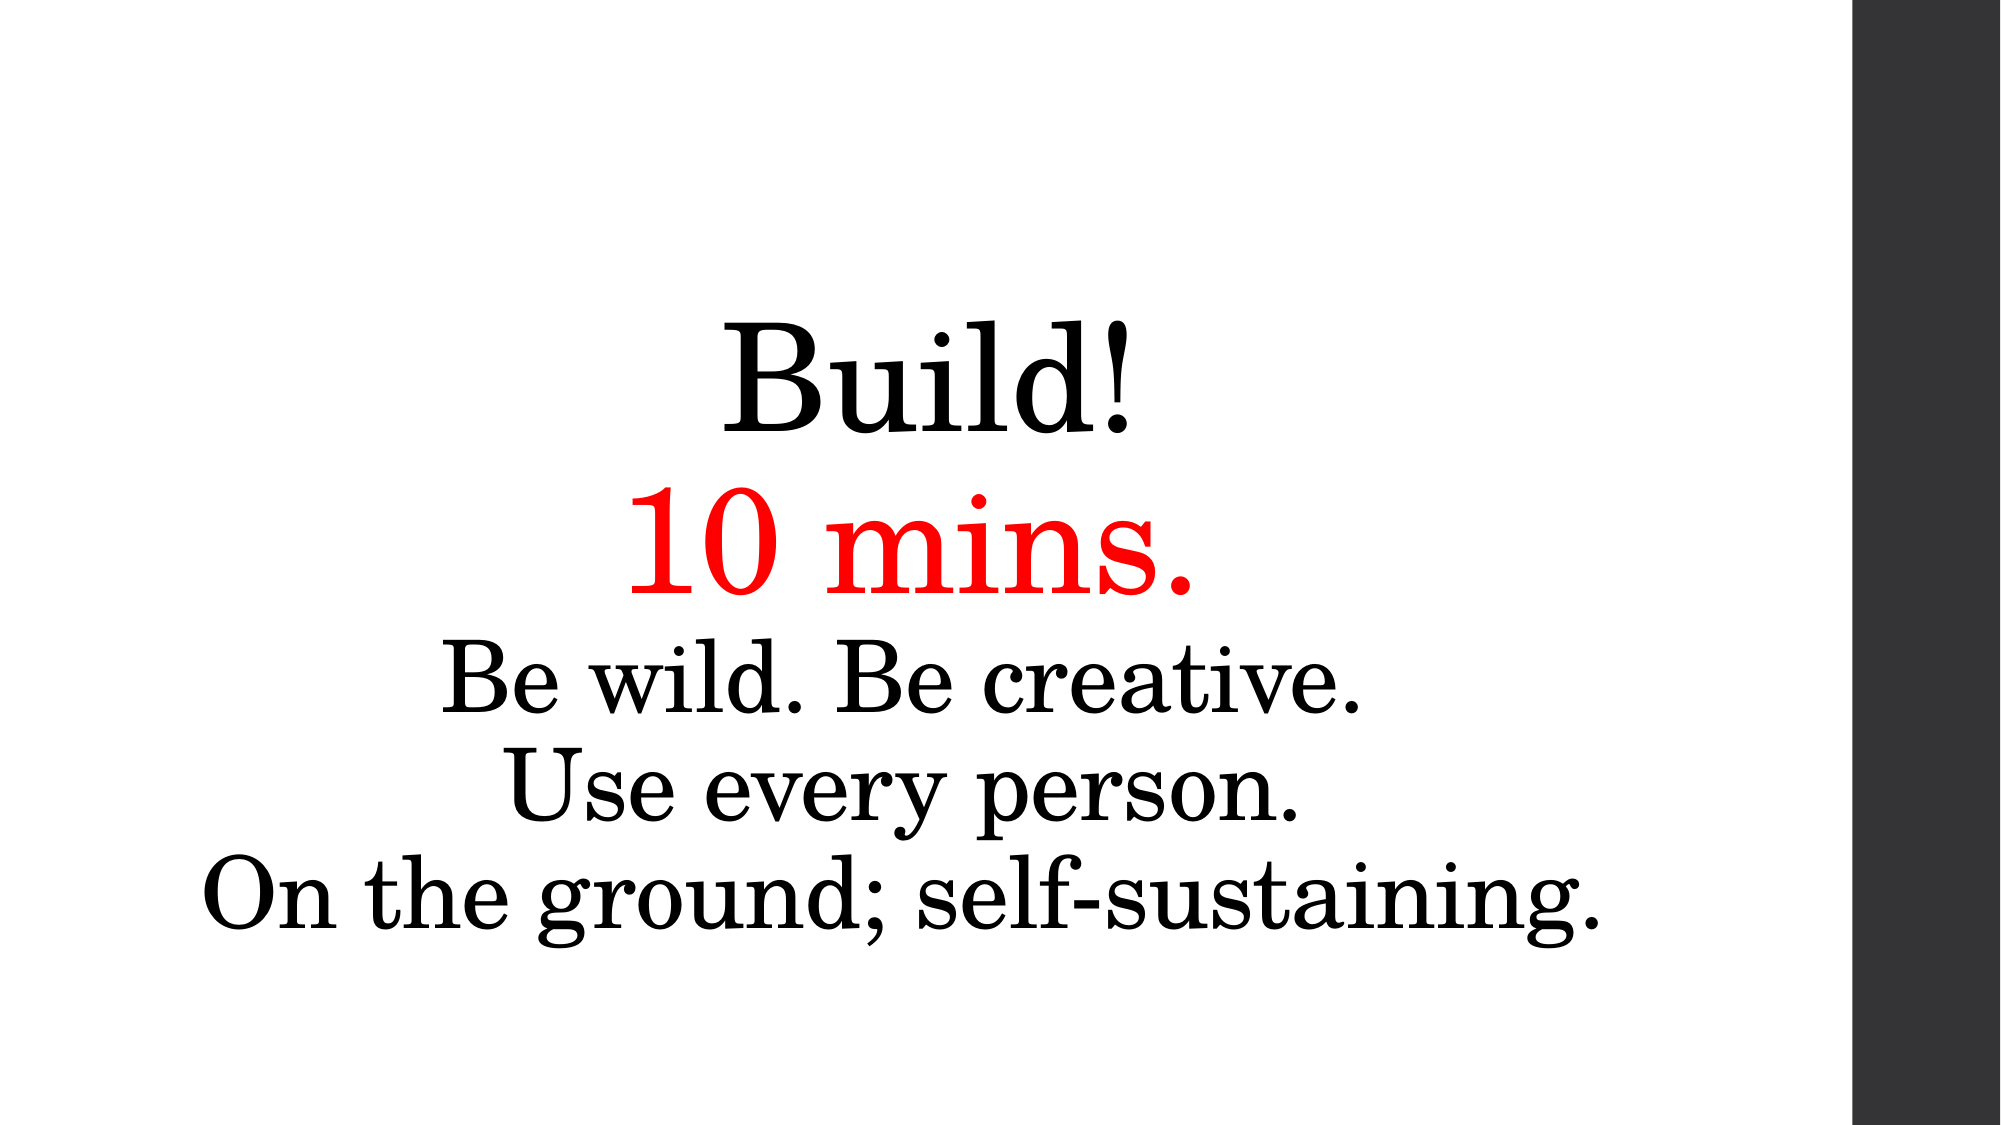

# Build! 10 mins. Be wild. Be creative. Use every person. On the ground; self-sustaining.